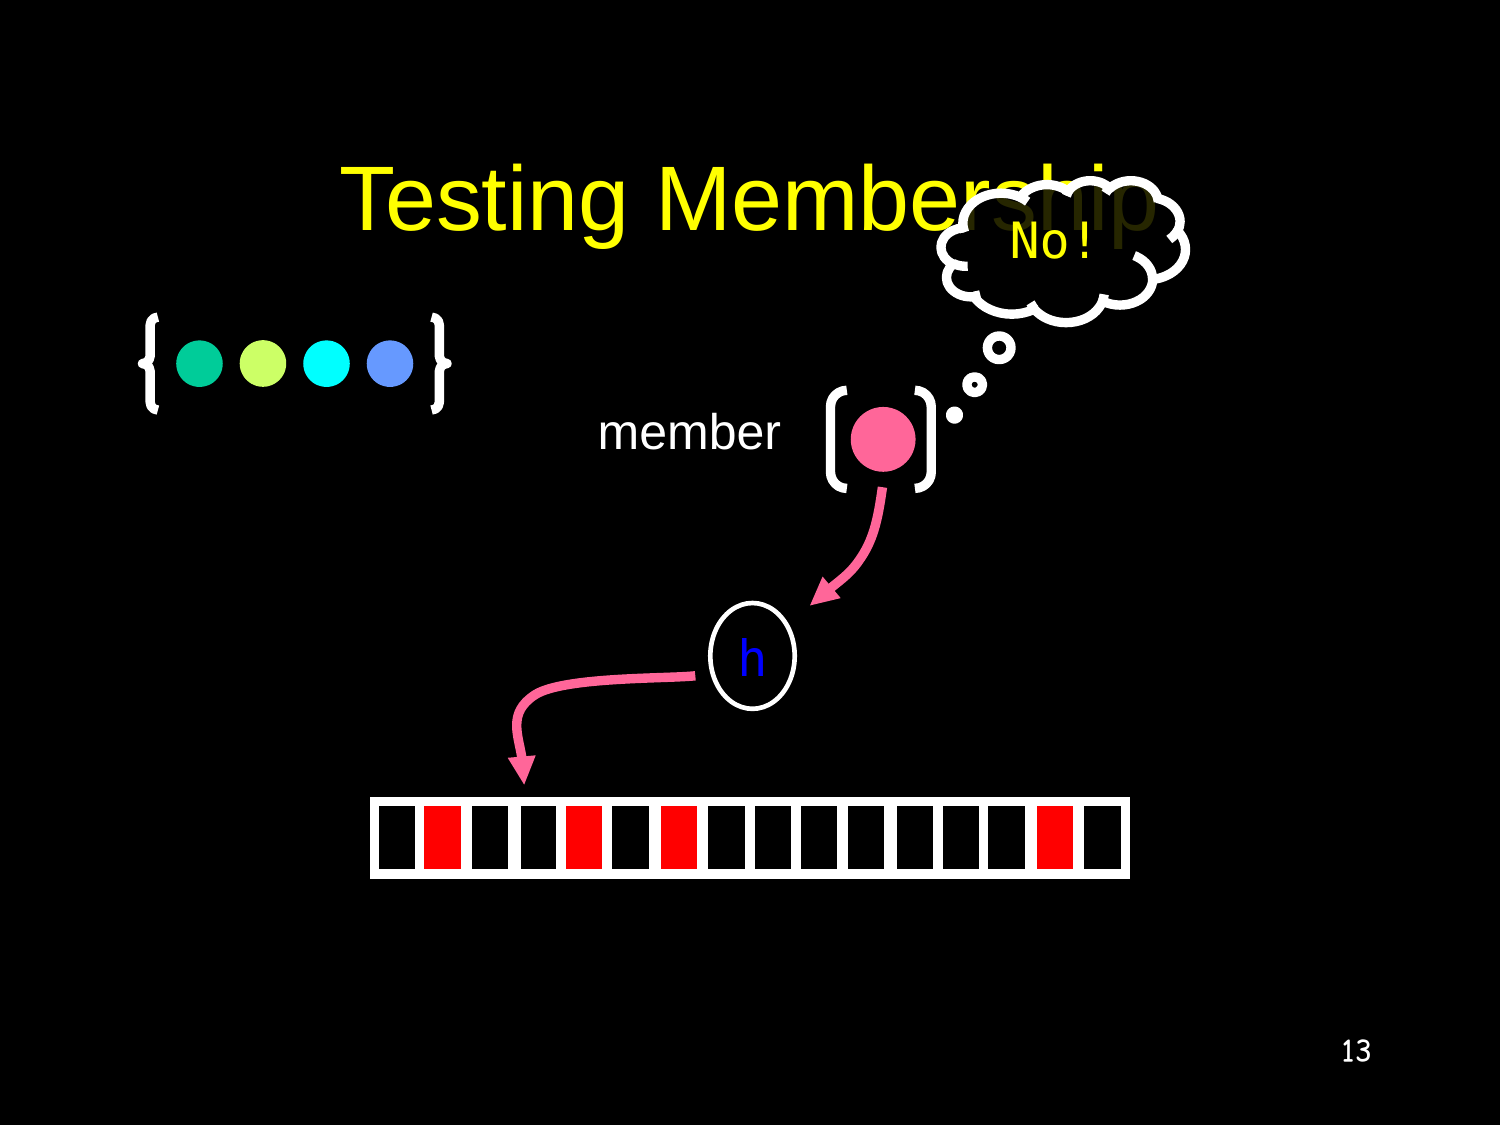

# Testing Membership
No!

member

h

13